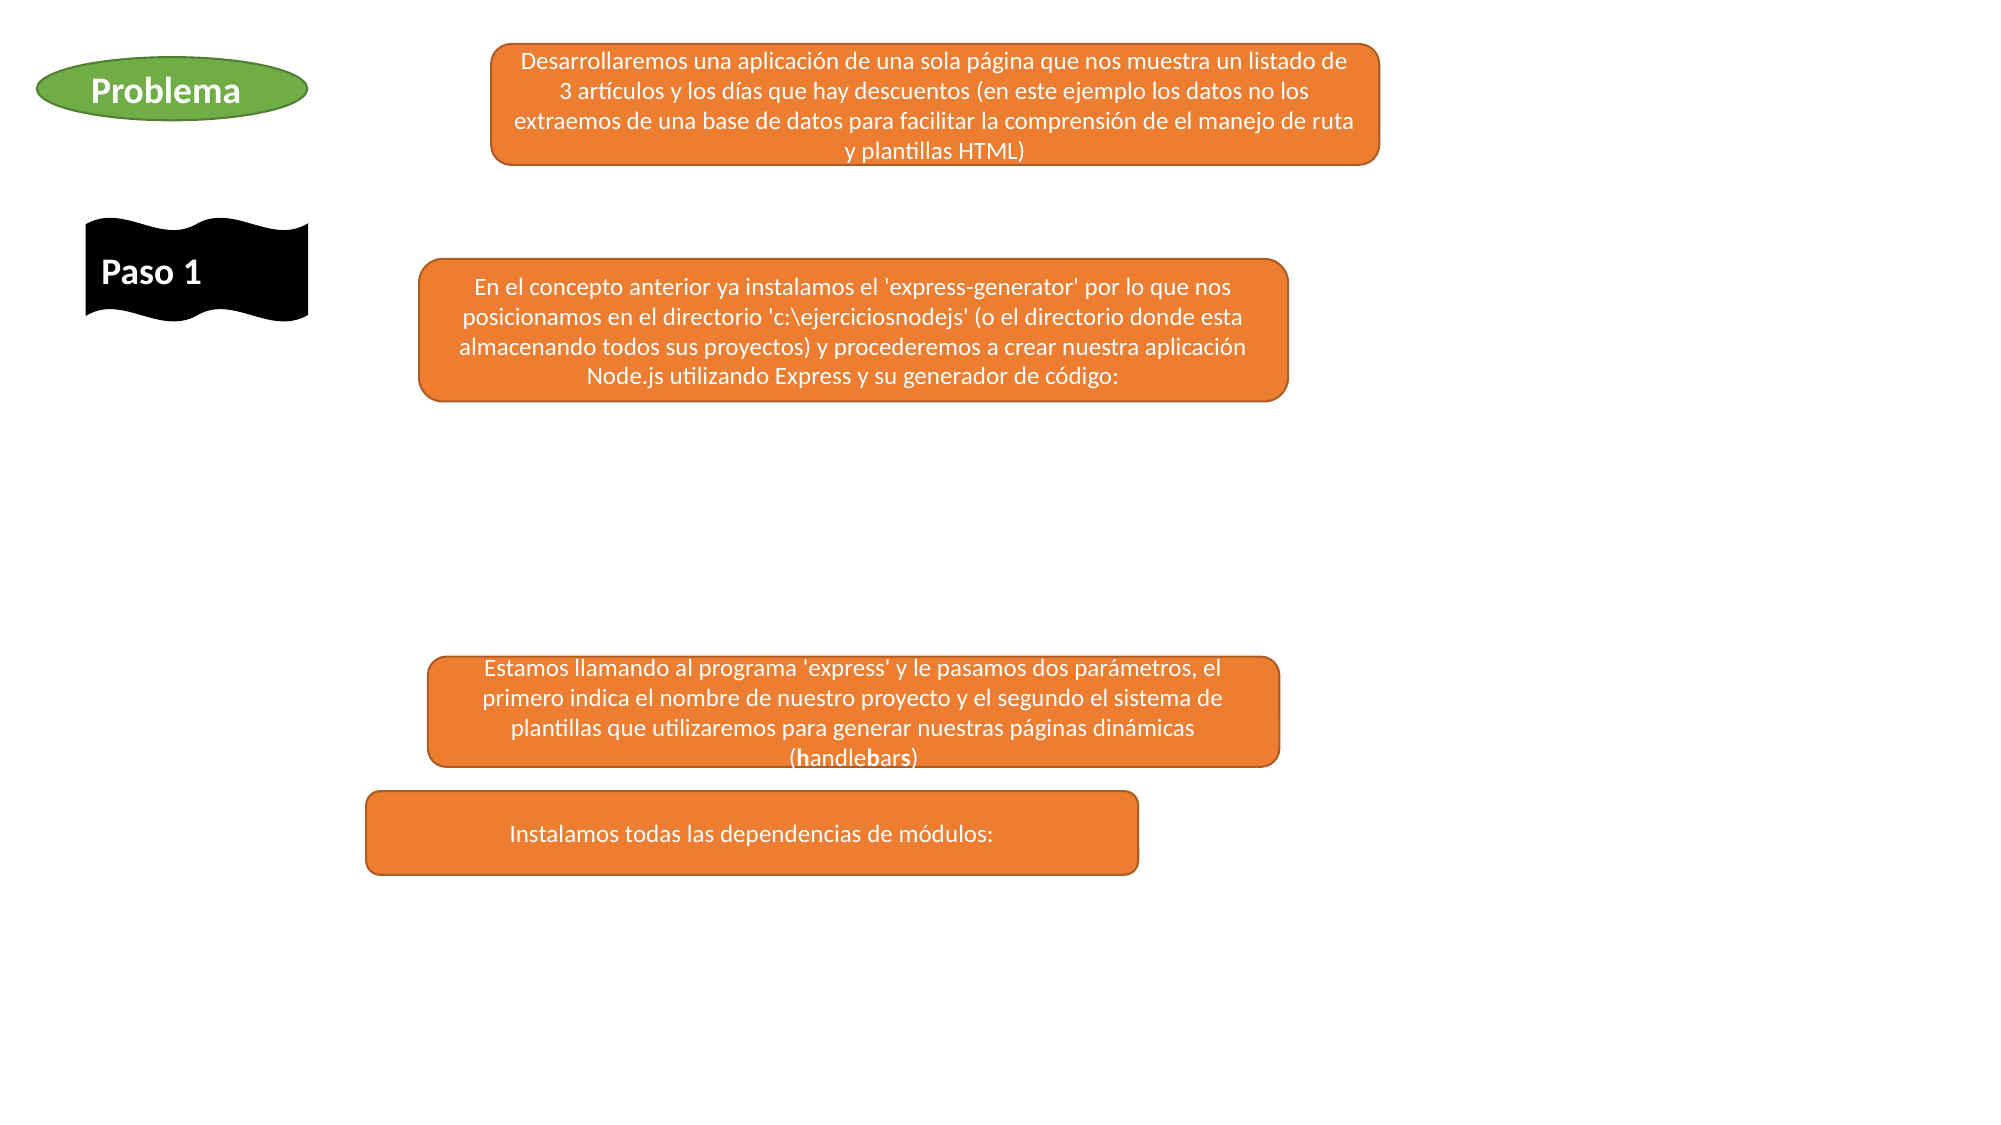

Desarrollaremos una aplicación de una sola página que nos muestra un listado de 3 artículos y los días que hay descuentos (en este ejemplo los datos no los extraemos de una base de datos para facilitar la comprensión de el manejo de ruta y plantillas HTML)
Problema

Paso 1
En el concepto anterior ya instalamos el 'express-generator' por lo que nos posicionamos en el directorio 'c:\ejerciciosnodejs' (o el directorio donde esta almacenando todos sus proyectos) y procederemos a crear nuestra aplicación Node.js utilizando Express y su generador de código:

Estamos llamando al programa 'express' y le pasamos dos parámetros, el primero indica el nombre de nuestro proyecto y el segundo el sistema de plantillas que utilizaremos para generar nuestras páginas dinámicas (handlebars)
Instalamos todas las dependencias de módulos: